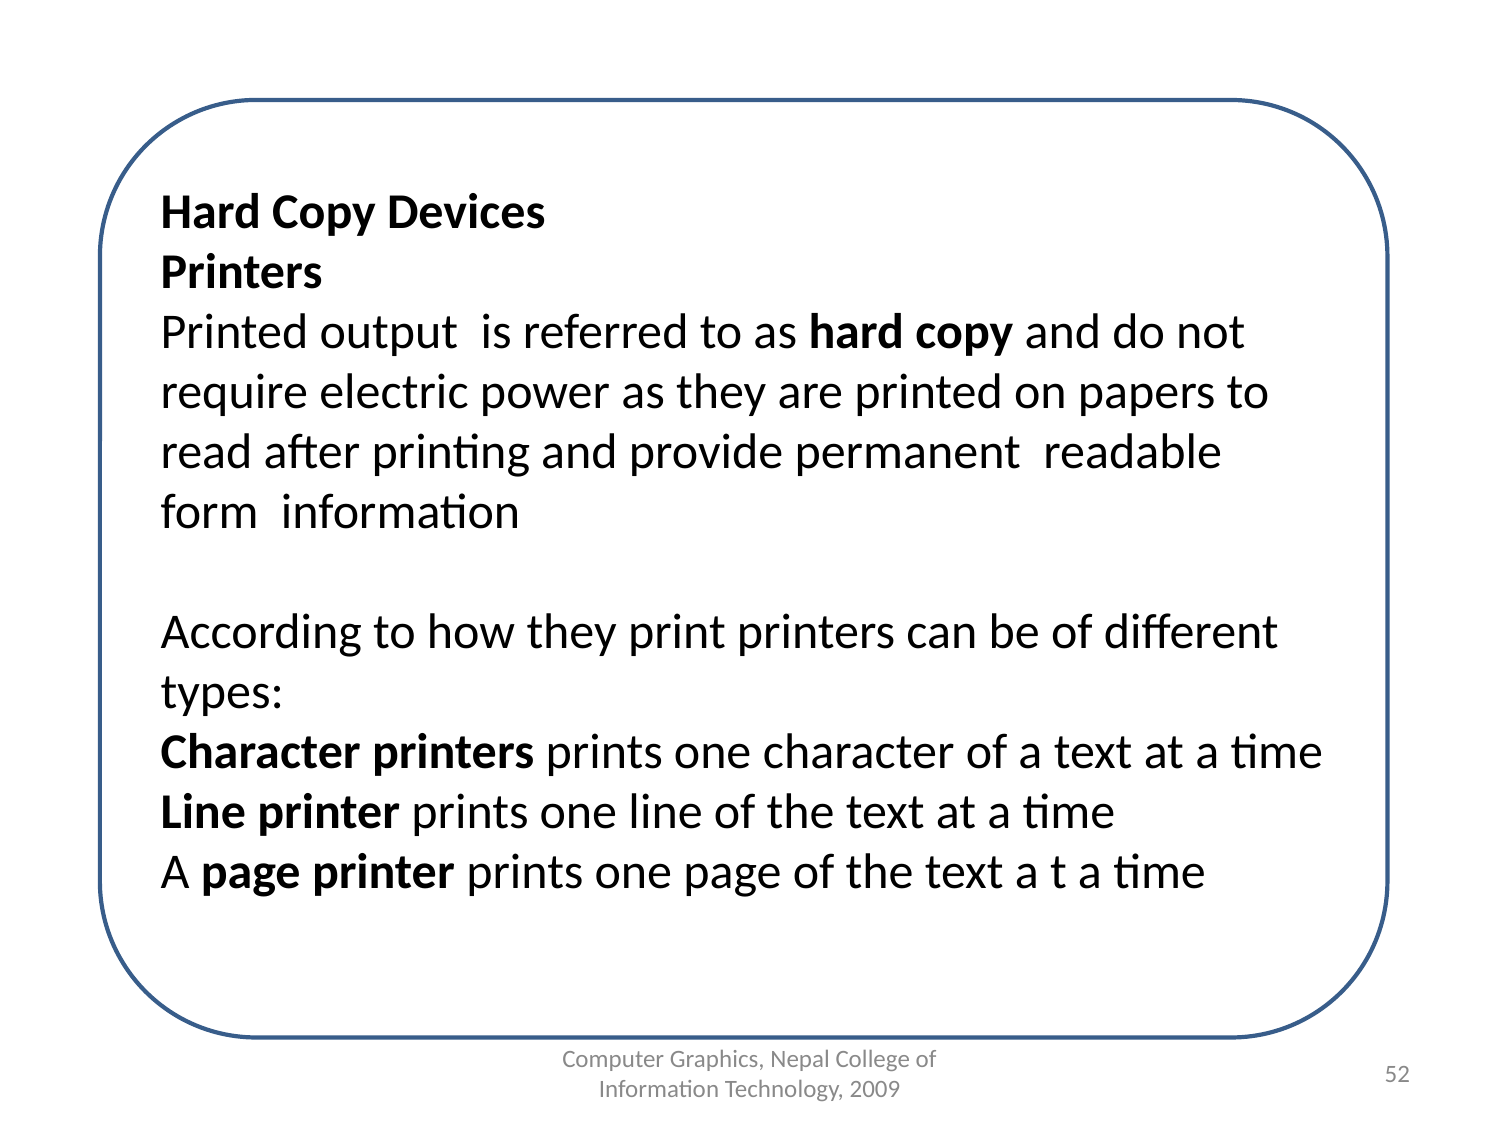

Hard Copy Devices
Printers
Printed output  is referred to as hard copy and do not require electric power as they are printed on papers to read after printing and provide permanent  readable form  information

According to how they print printers can be of different types:
Character printers prints one character of a text at a time
Line printer prints one line of the text at a time
A page printer prints one page of the text a t a time

Computer Graphics, Nepal College of Information Technology, 2009
52